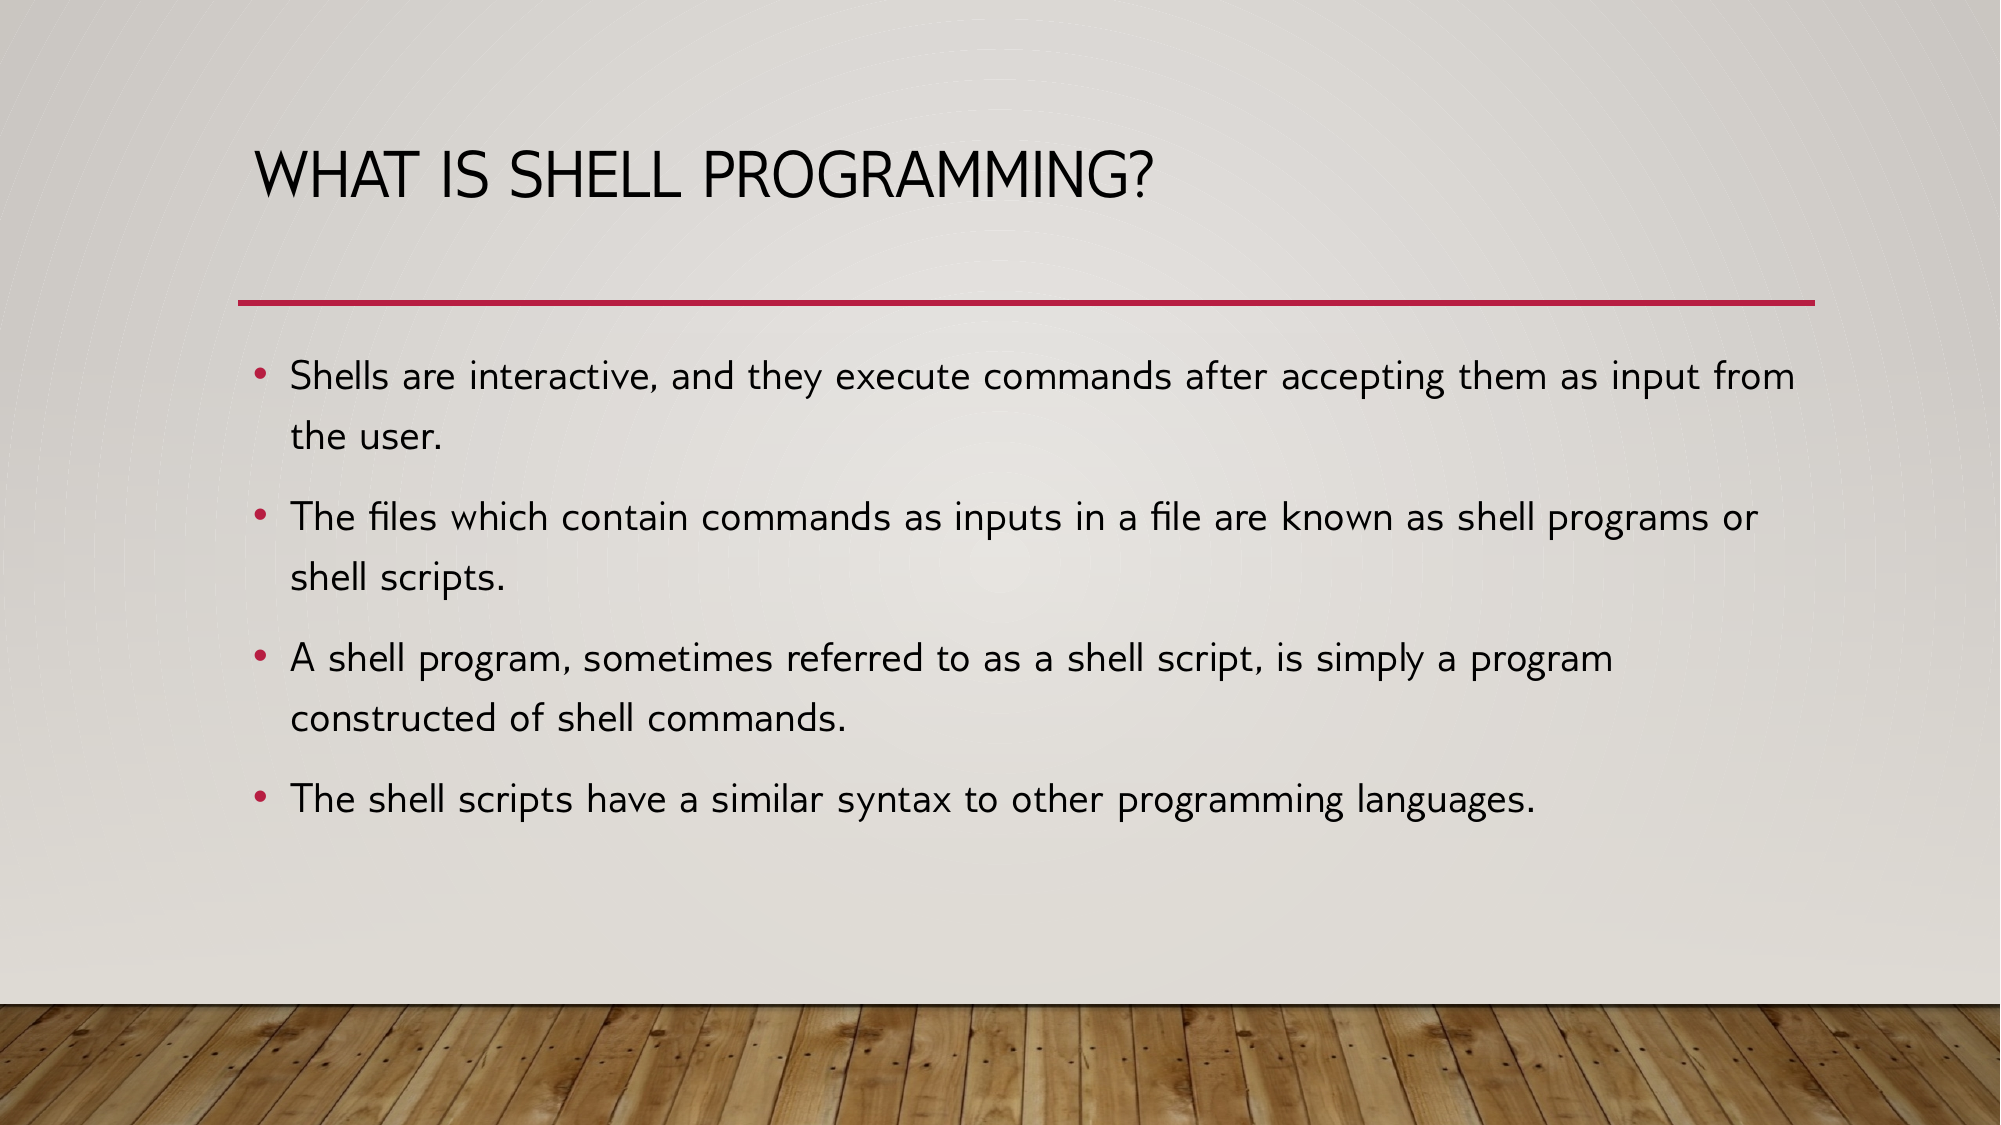

# What is shell programming?
Shells are interactive, and they execute commands after accepting them as input from the user.
The files which contain commands as inputs in a file are known as shell programs or shell scripts.
A shell program, sometimes referred to as a shell script, is simply a program constructed of shell commands.
The shell scripts have a similar syntax to other programming languages.